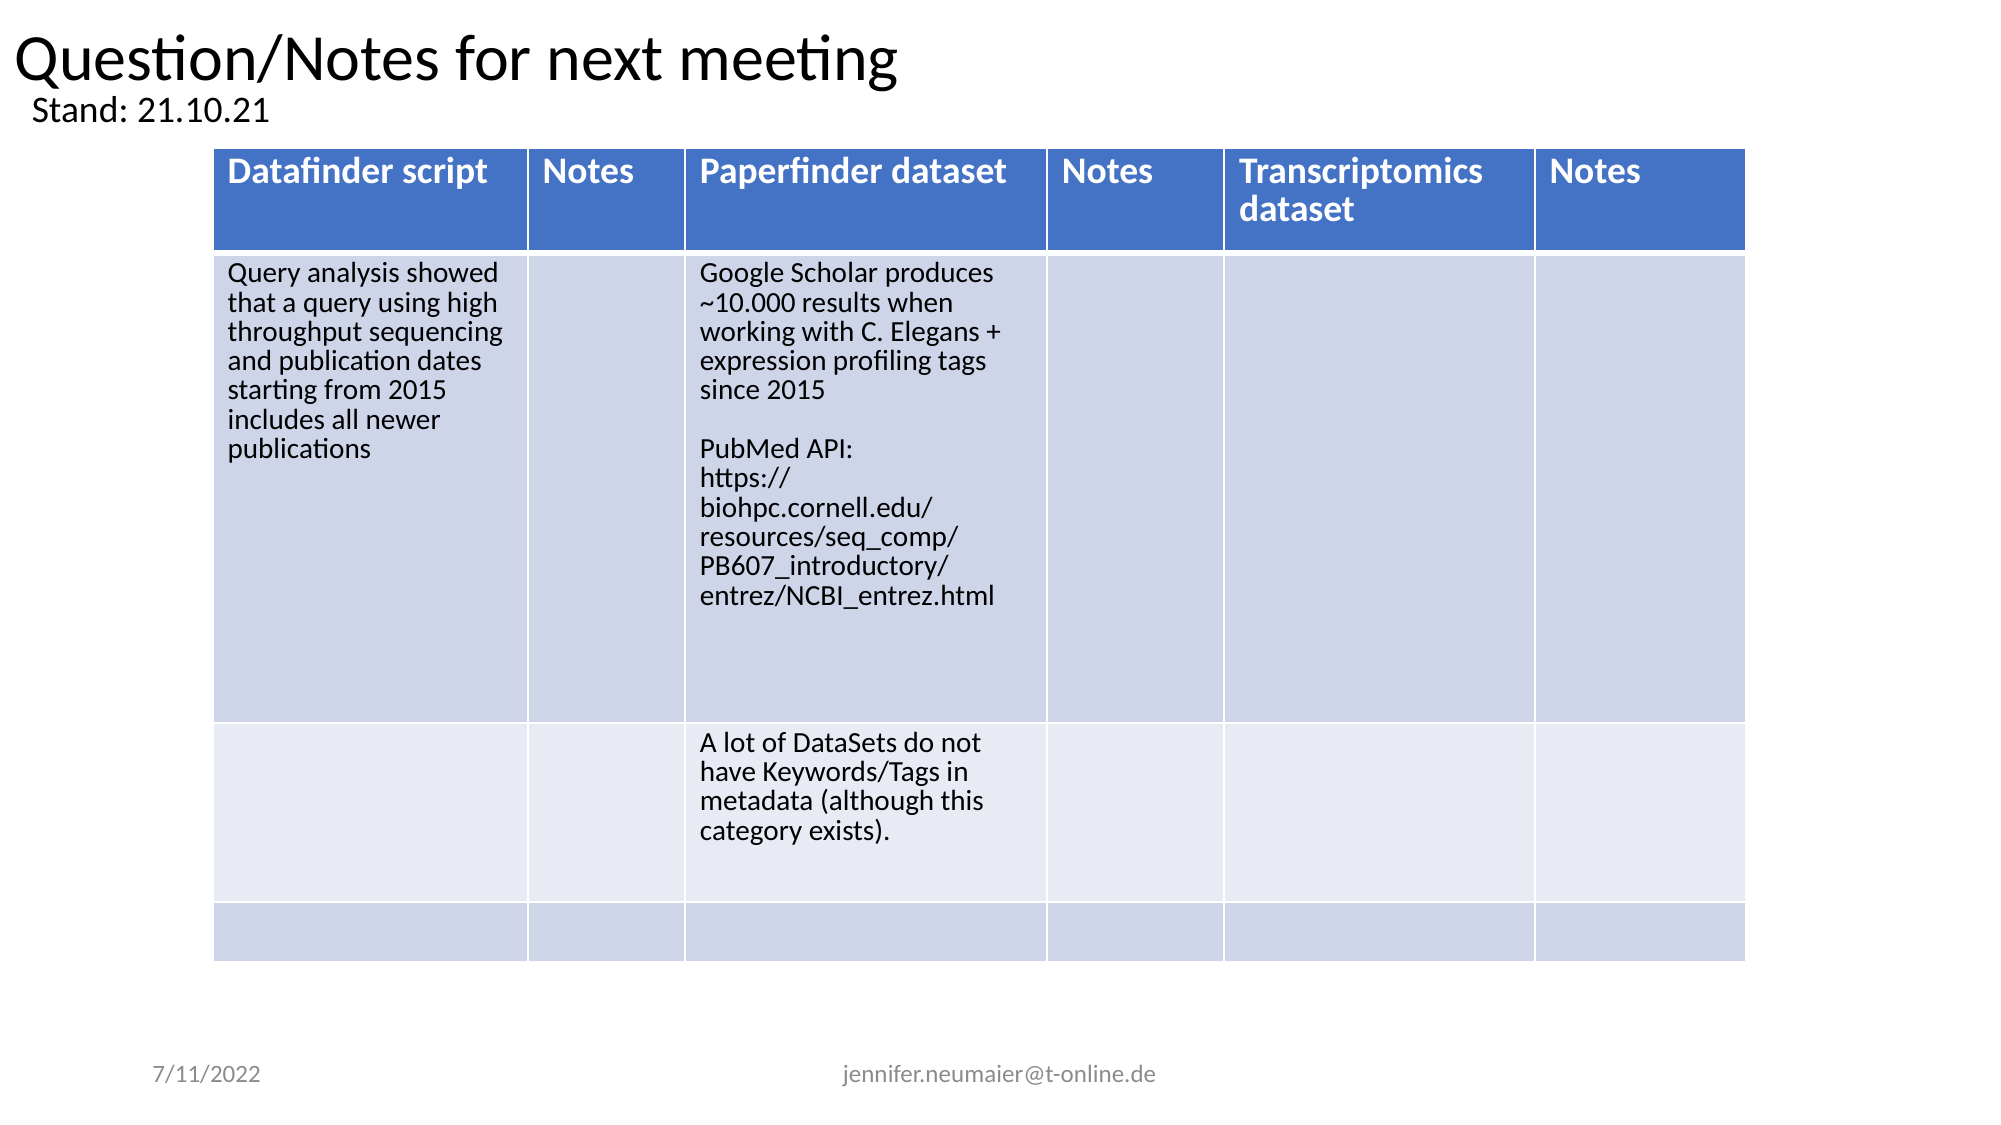

Question/Notes for next meeting
Stand: 21.10.21
| Datafinder script | Notes | Paperfinder dataset | Notes | Transcriptomics dataset | Notes |
| --- | --- | --- | --- | --- | --- |
| Query analysis showed that a query using high throughput sequencing and publication dates starting from 2015 includes all newer publications |  | Google Scholar produces ~10.000 results when working with C. Elegans + expression profiling tags since 2015 PubMed API: https://biohpc.cornell.edu/resources/seq\_comp/PB607\_introductory/entrez/NCBI\_entrez.html |  |  |  |
|  |  | A lot of DataSets do not have Keywords/Tags in metadata (although this category exists). |  |  |  |
|  |  |  |  |  |  |
7/11/2022
jennifer.neumaier@t-online.de